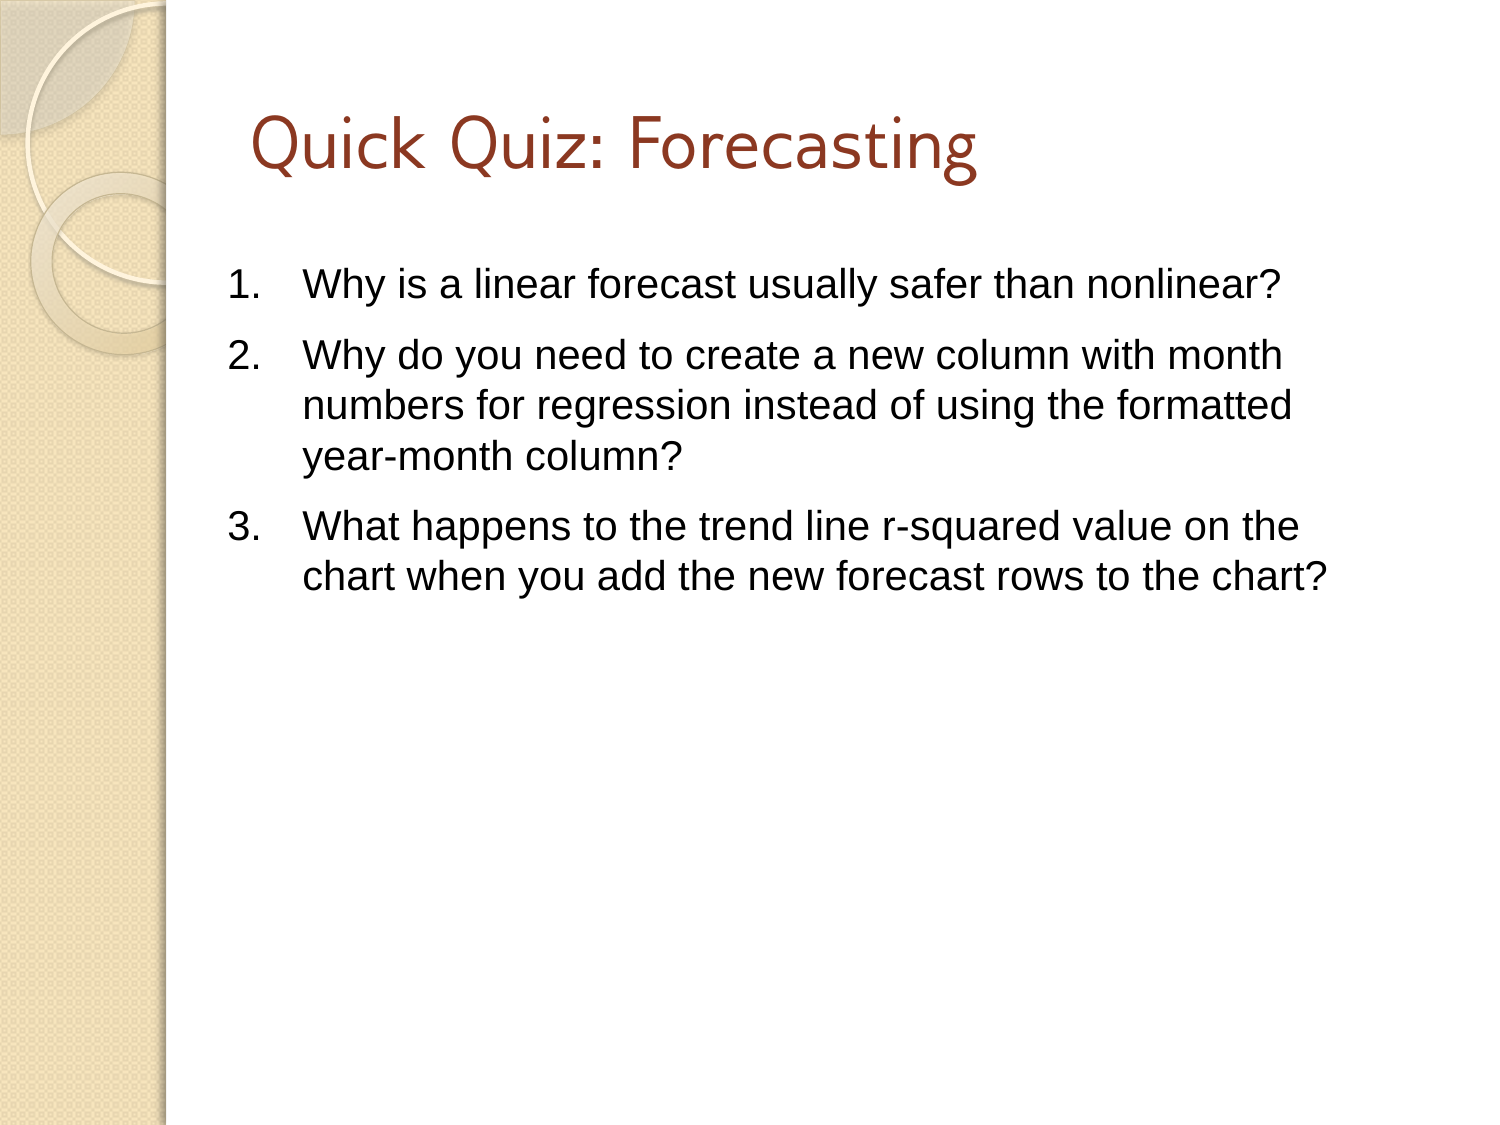

# Quick Quiz: Forecasting
1.	Why is a linear forecast usually safer than nonlinear?
2.	Why do you need to create a new column with month numbers for regression instead of using the formatted year-month column?
3.	What happens to the trend line r-squared value on the chart when you add the new forecast rows to the chart?